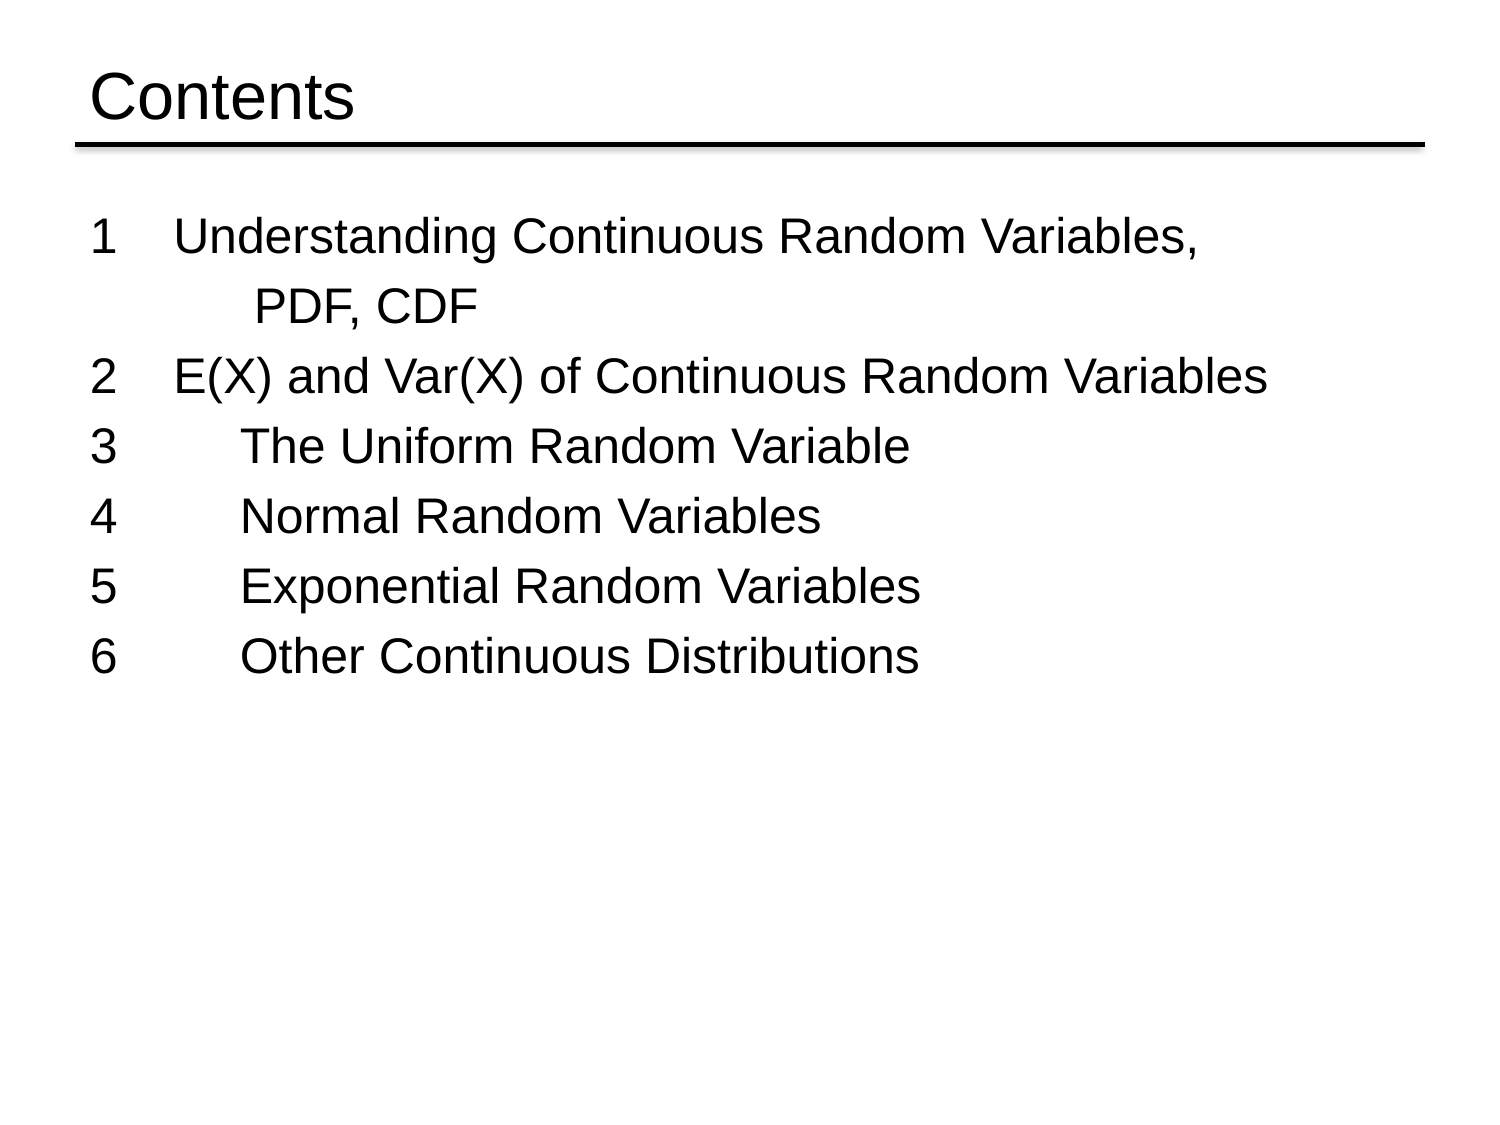

# Contents
1    Understanding Continuous Random Variables,
	 PDF, CDF
2    E(X) and Var(X) of Continuous Random Variables
3	The Uniform Random Variable
4	Normal Random Variables
5	Exponential Random Variables
6	Other Continuous Distributions